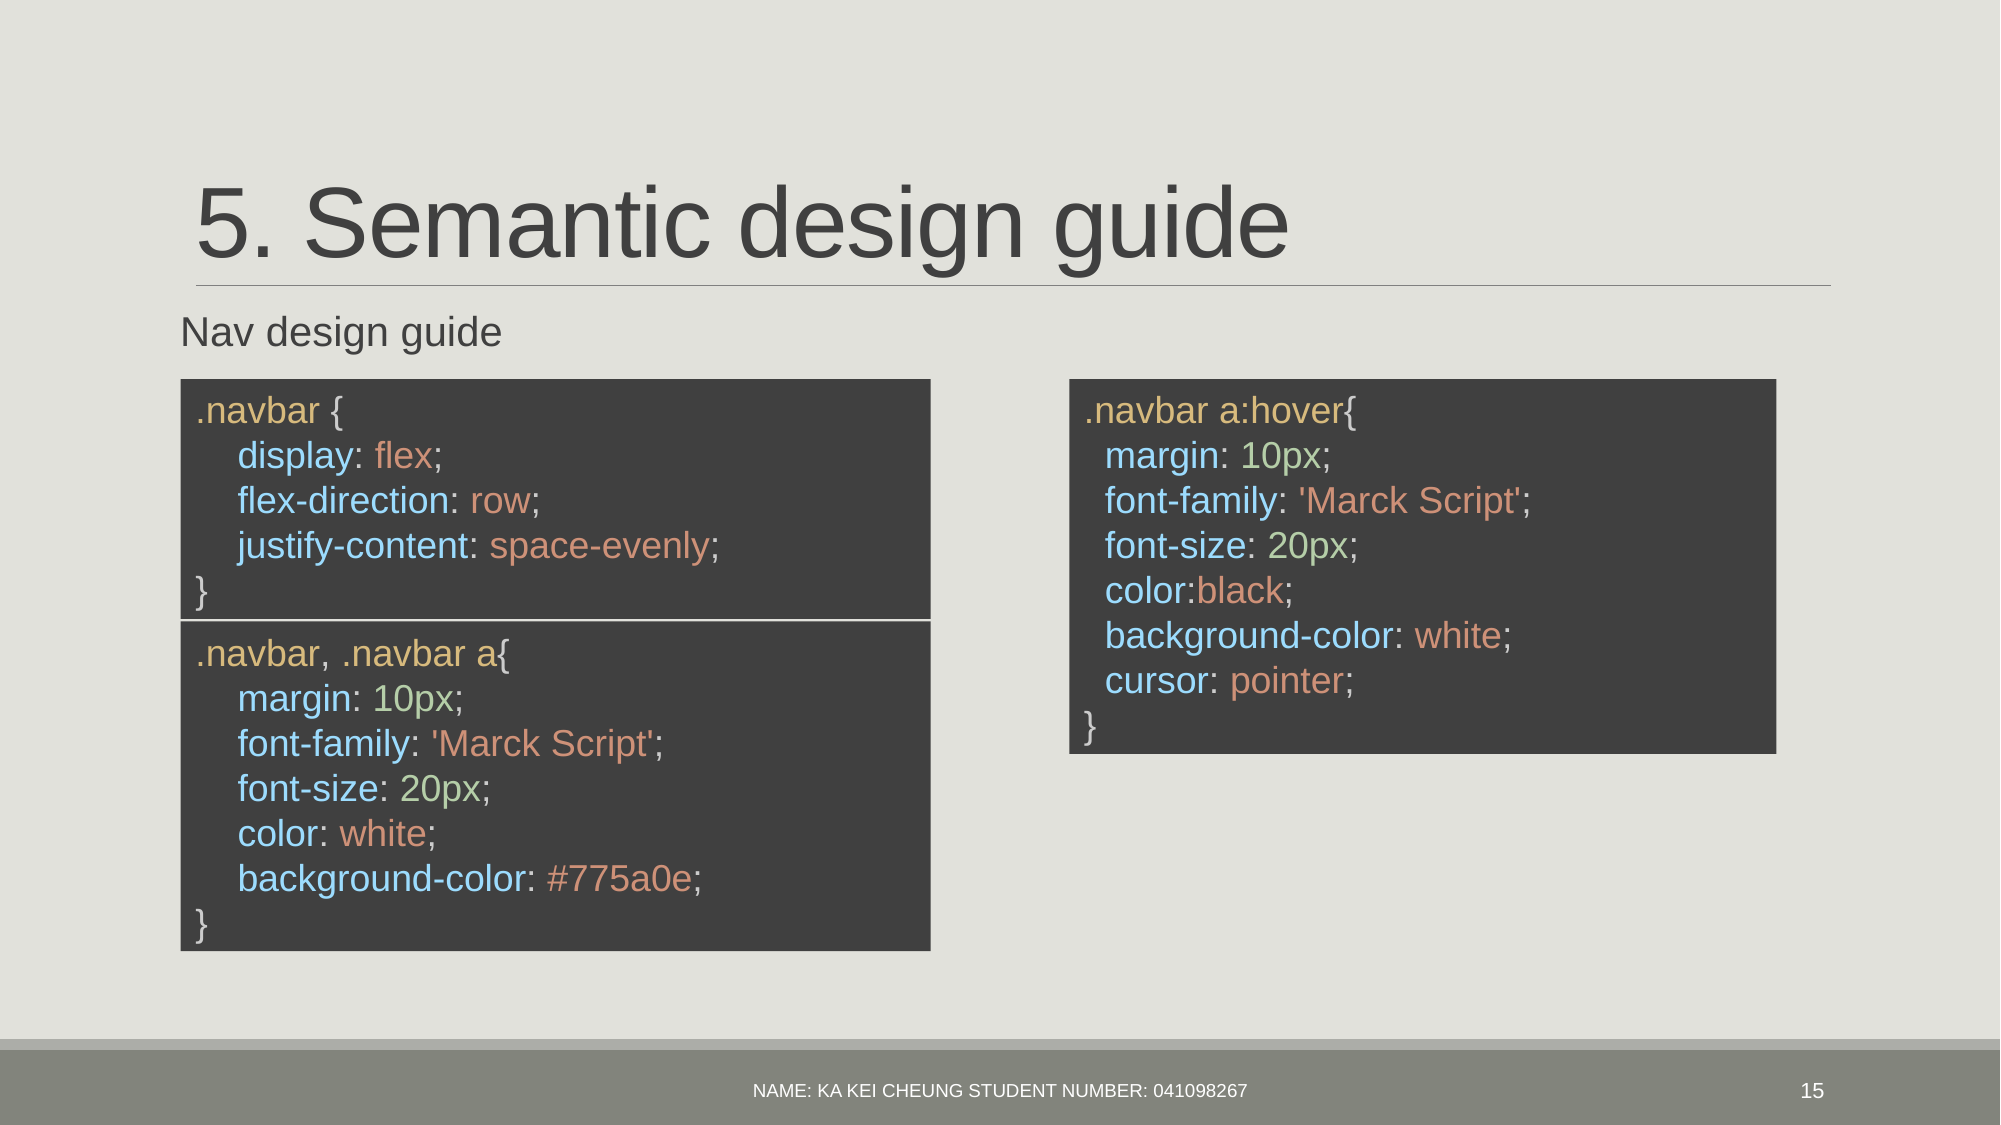

# 5. Semantic design guide
Nav design guide

.navbar {
    display: flex;
    flex-direction: row;
    justify-content: space-evenly;
}
.navbar a:hover{
  margin: 10px;
  font-family: 'Marck Script';
  font-size: 20px;
  color:black;
  background-color: white;
  cursor: pointer;
}
.navbar, .navbar a{
    margin: 10px;
    font-family: 'Marck Script';
    font-size: 20px;
    color: white;
    background-color: #775a0e;
}
Name: Ka Kei Cheung Student Number: 041098267
15